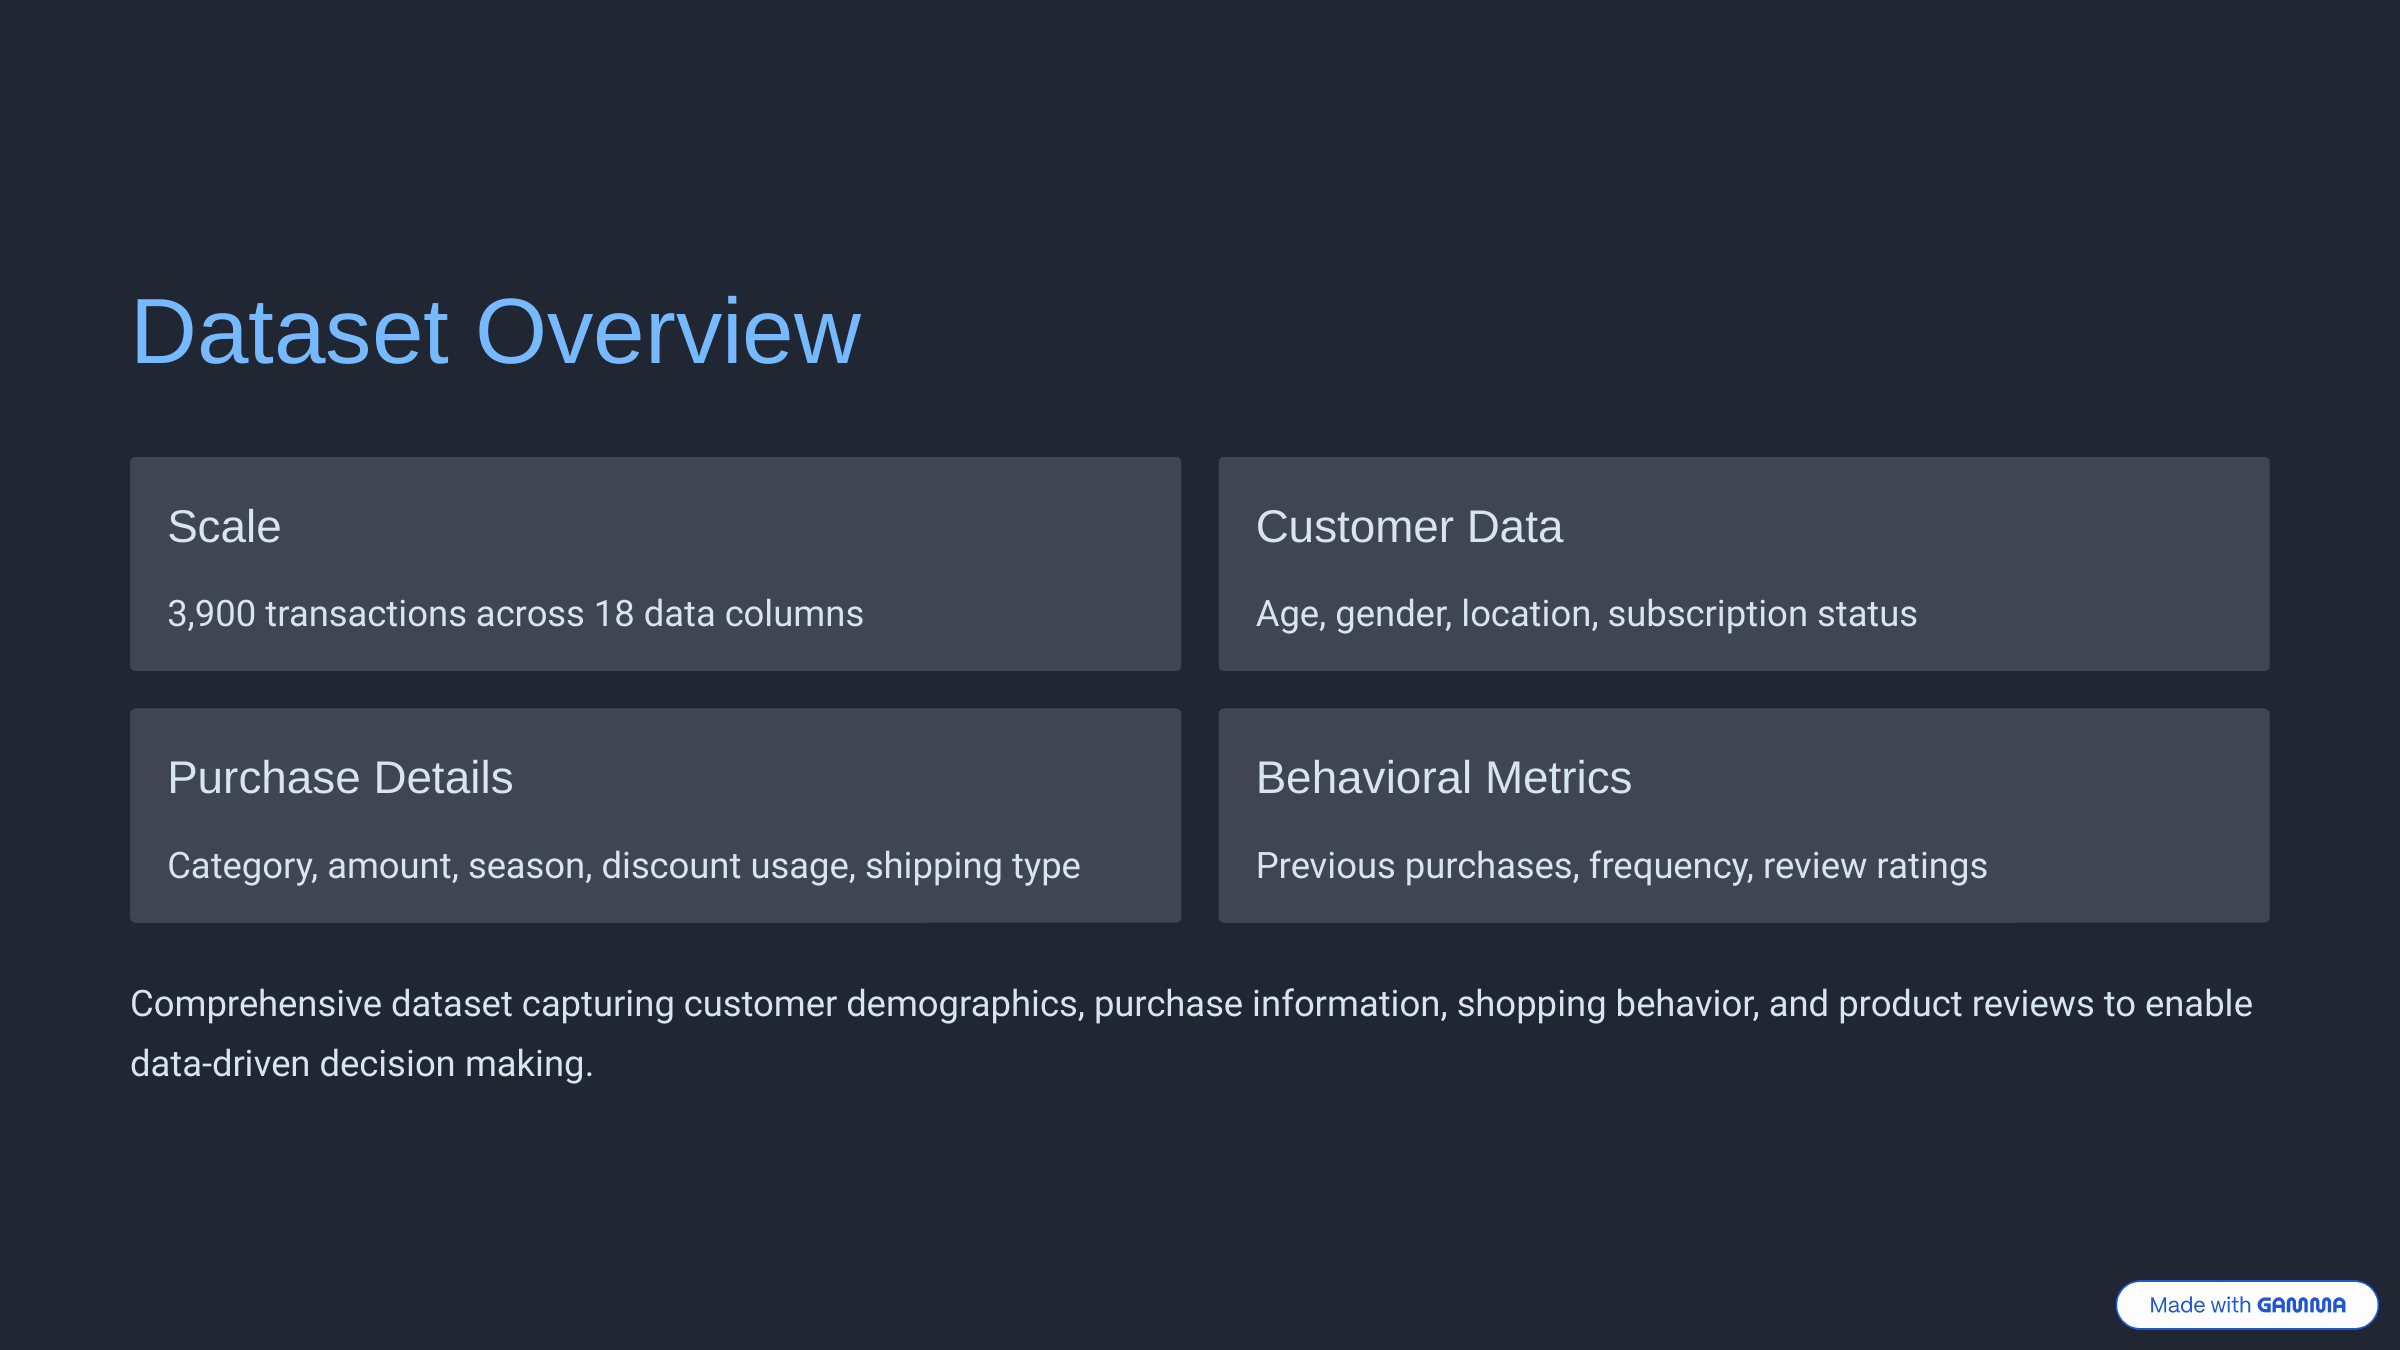

Dataset Overview

Scale
Customer Data
3,900 transactions across 18 data columns
Age, gender, location, subscription status

Purchase Details
Behavioral Metrics
Category, amount, season, discount usage, shipping type
Previous purchases, frequency, review ratings
Comprehensive dataset capturing customer demographics, purchase information, shopping behavior, and product reviews to enable data-driven decision making.